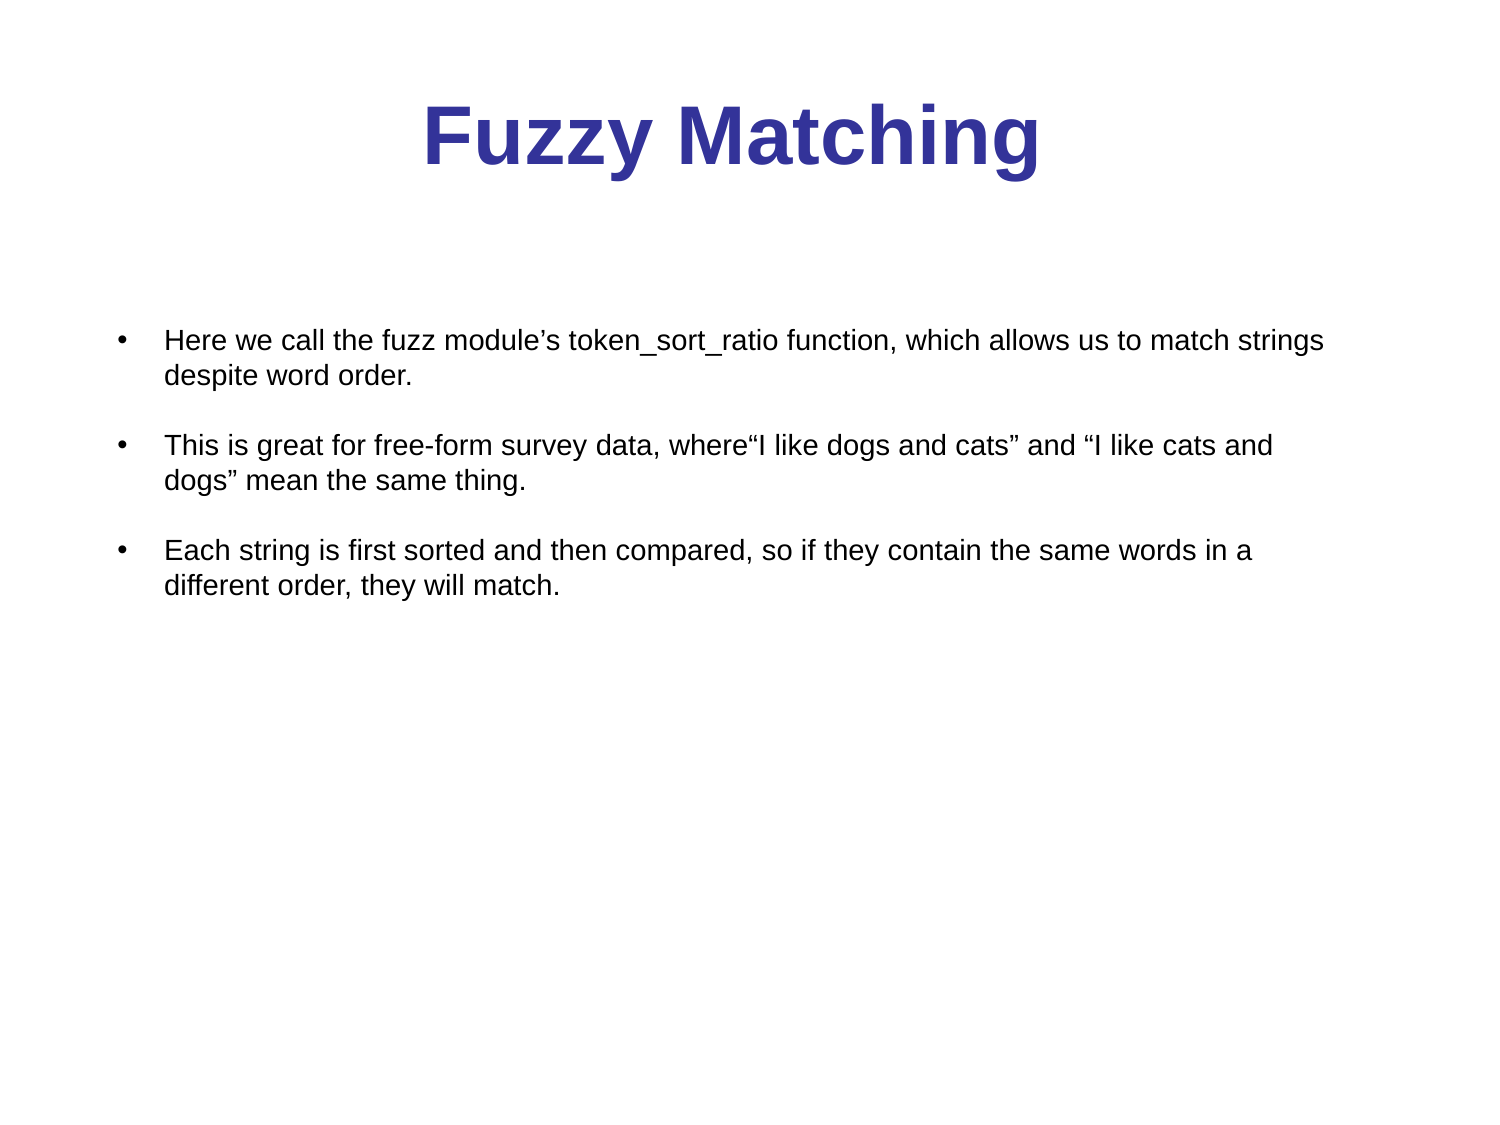

# Fuzzy Matching

Here we call the fuzz module’s token_sort_ratio function, which allows us to match strings despite word order.

This is great for free-form survey data, where“I like dogs and cats” and “I like cats and dogs” mean the same thing.

Each string is first sorted and then compared, so if they contain the same words in a different order, they will match.